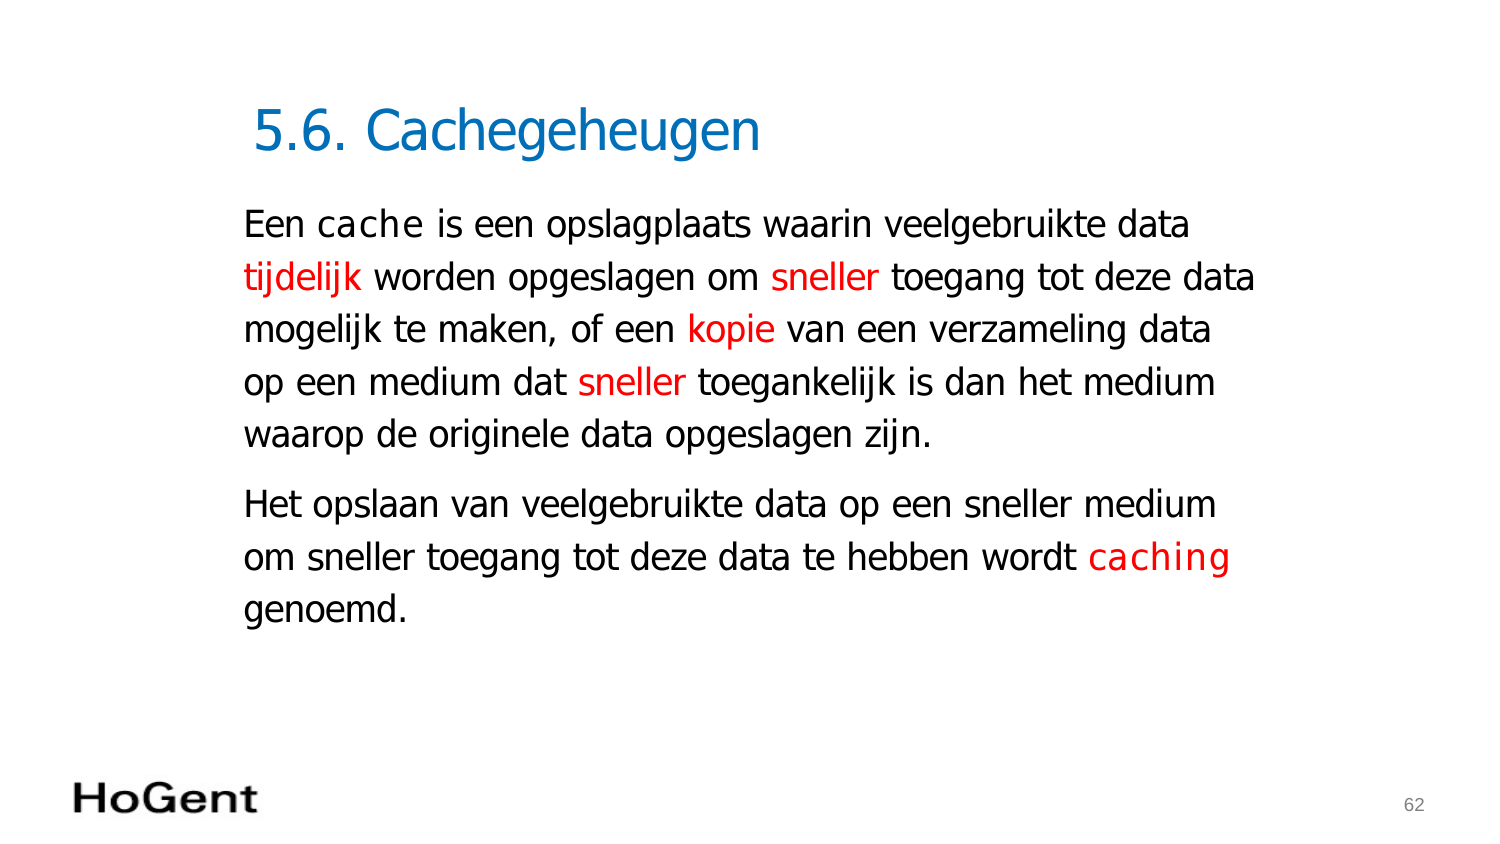

# 5.6. Cachegeheugen
Een cache is een opslagplaats waarin veelgebruikte data
tijdelijk worden opgeslagen om sneller toegang tot deze data
mogelijk te maken, of een kopie van een verzameling data
op een medium dat sneller toegankelijk is dan het medium
waarop de originele data opgeslagen zijn.

Het opslaan van veelgebruikte data op een sneller medium
om sneller toegang tot deze data te hebben wordt caching
genoemd.

62